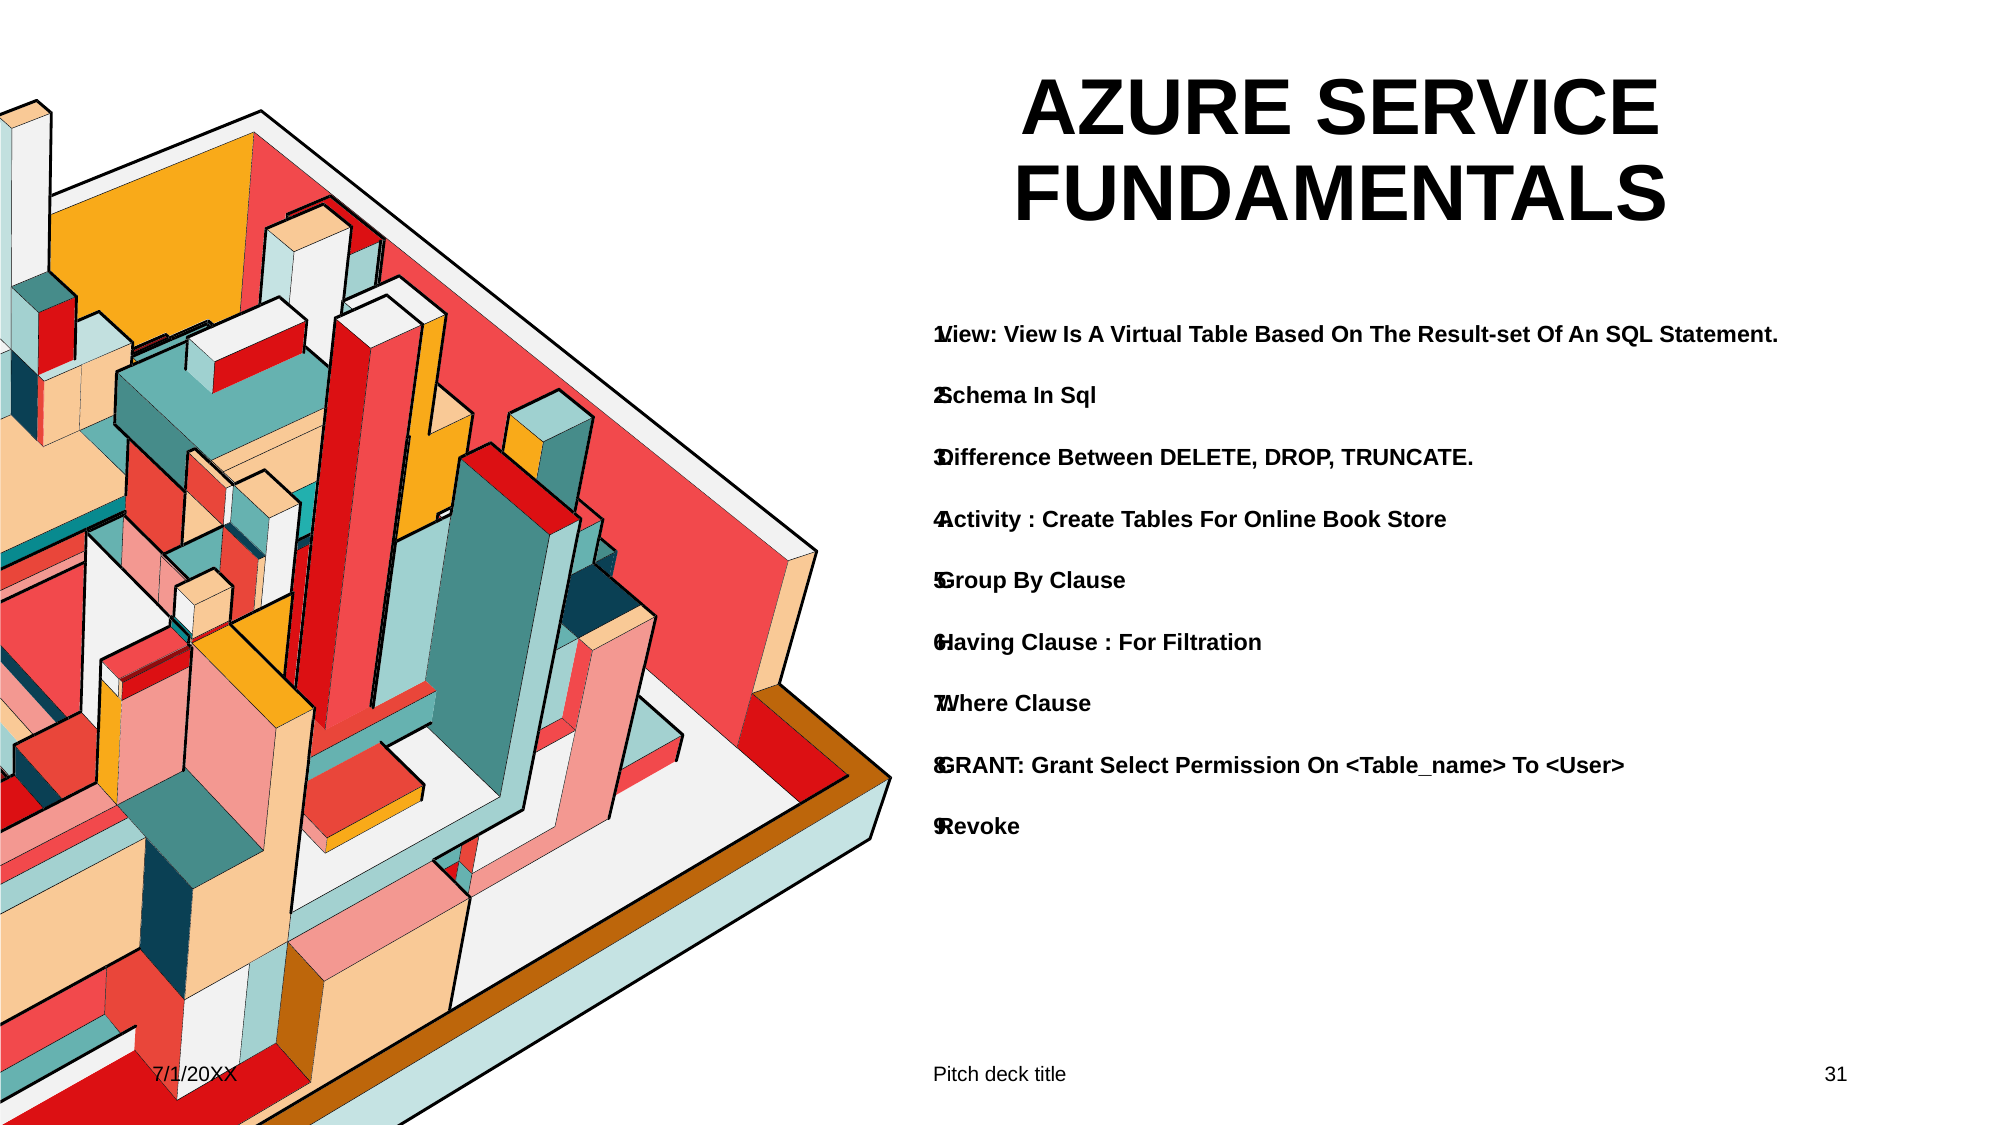

# Azure service Fundamentals
View: View Is A Virtual Table Based On The Result-set Of An SQL Statement.
Schema In Sql
Difference Between DELETE, DROP, TRUNCATE.
Activity : Create Tables For Online Book Store
Group By Clause
Having Clause : For Filtration
Where Clause
GRANT: Grant Select Permission On <Table_name> To <User>
Revoke

7/1/20XX
Pitch deck title
31